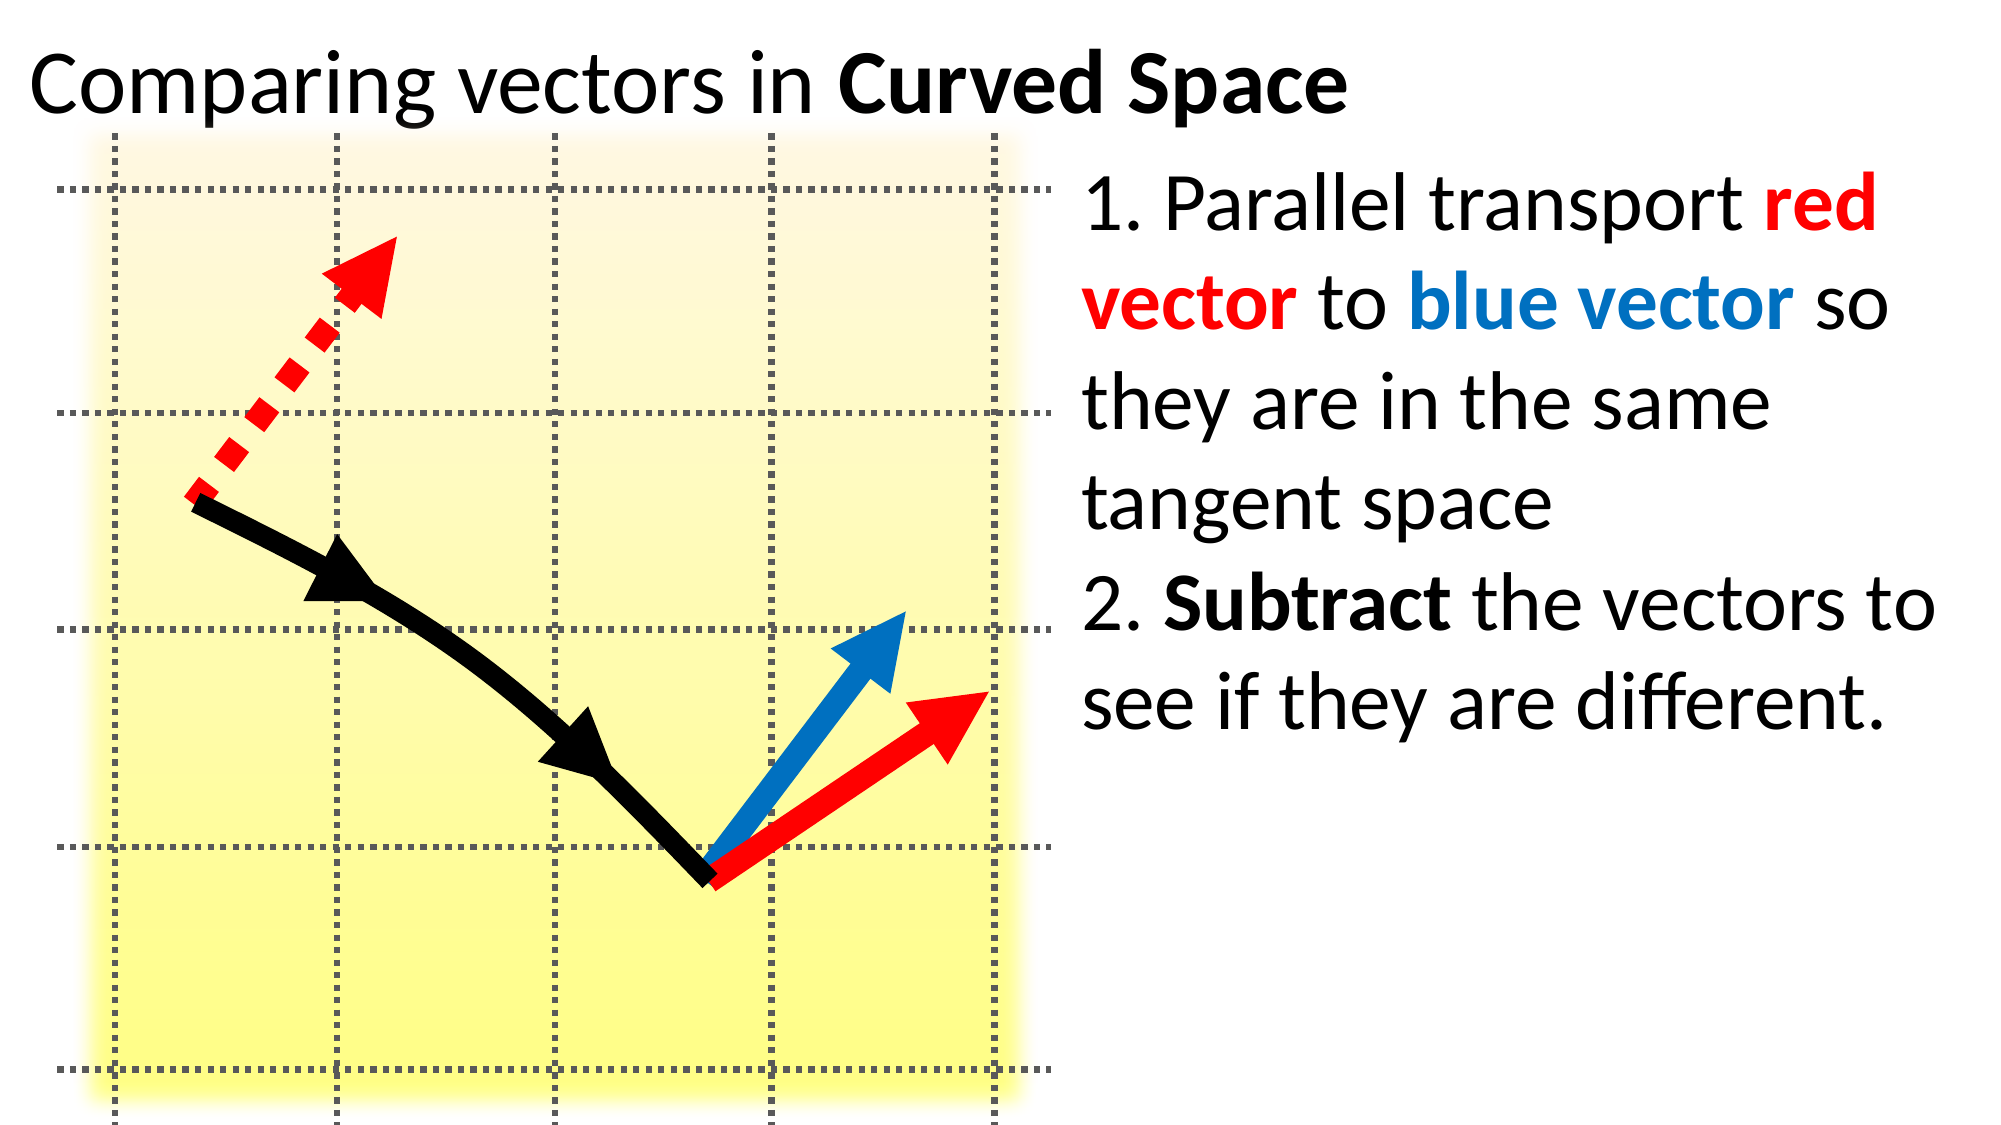

Comparing vectors in Curved Space

1. Parallel transport red vector to blue vector so they are in the same tangent space

2. Subtract the vectors to see if they are different.